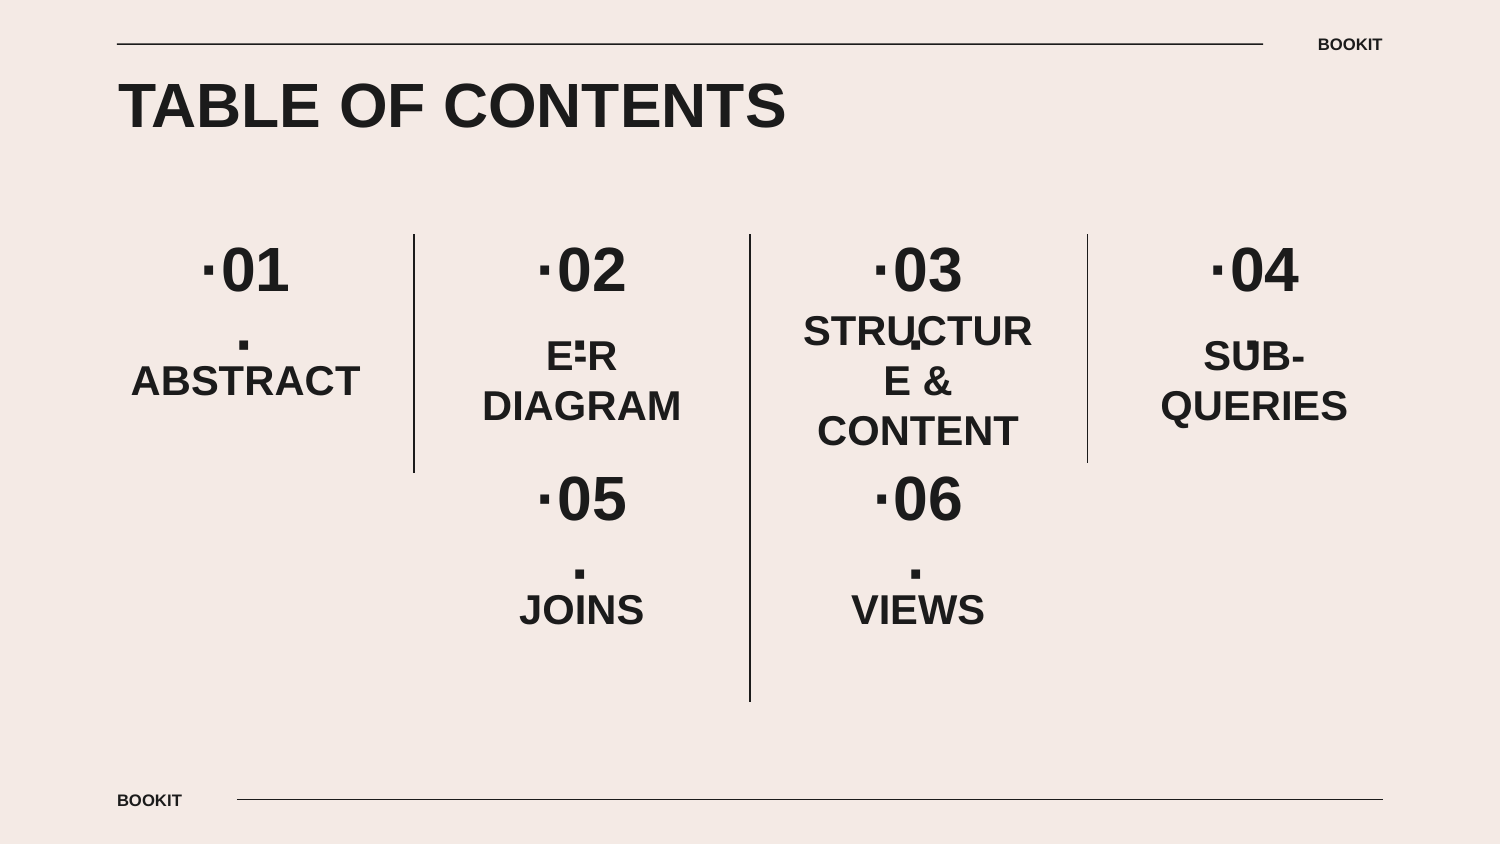

BOOKIT
TABLE OF CONTENTS
·01·
·02·
# ·03·
·04·
ABSTRACT
E-R DIAGRAM
STRUCTURE & CONTENT
SUB-QUERIES

·05·
·06·
JOINS
VIEWS
BOOKIT